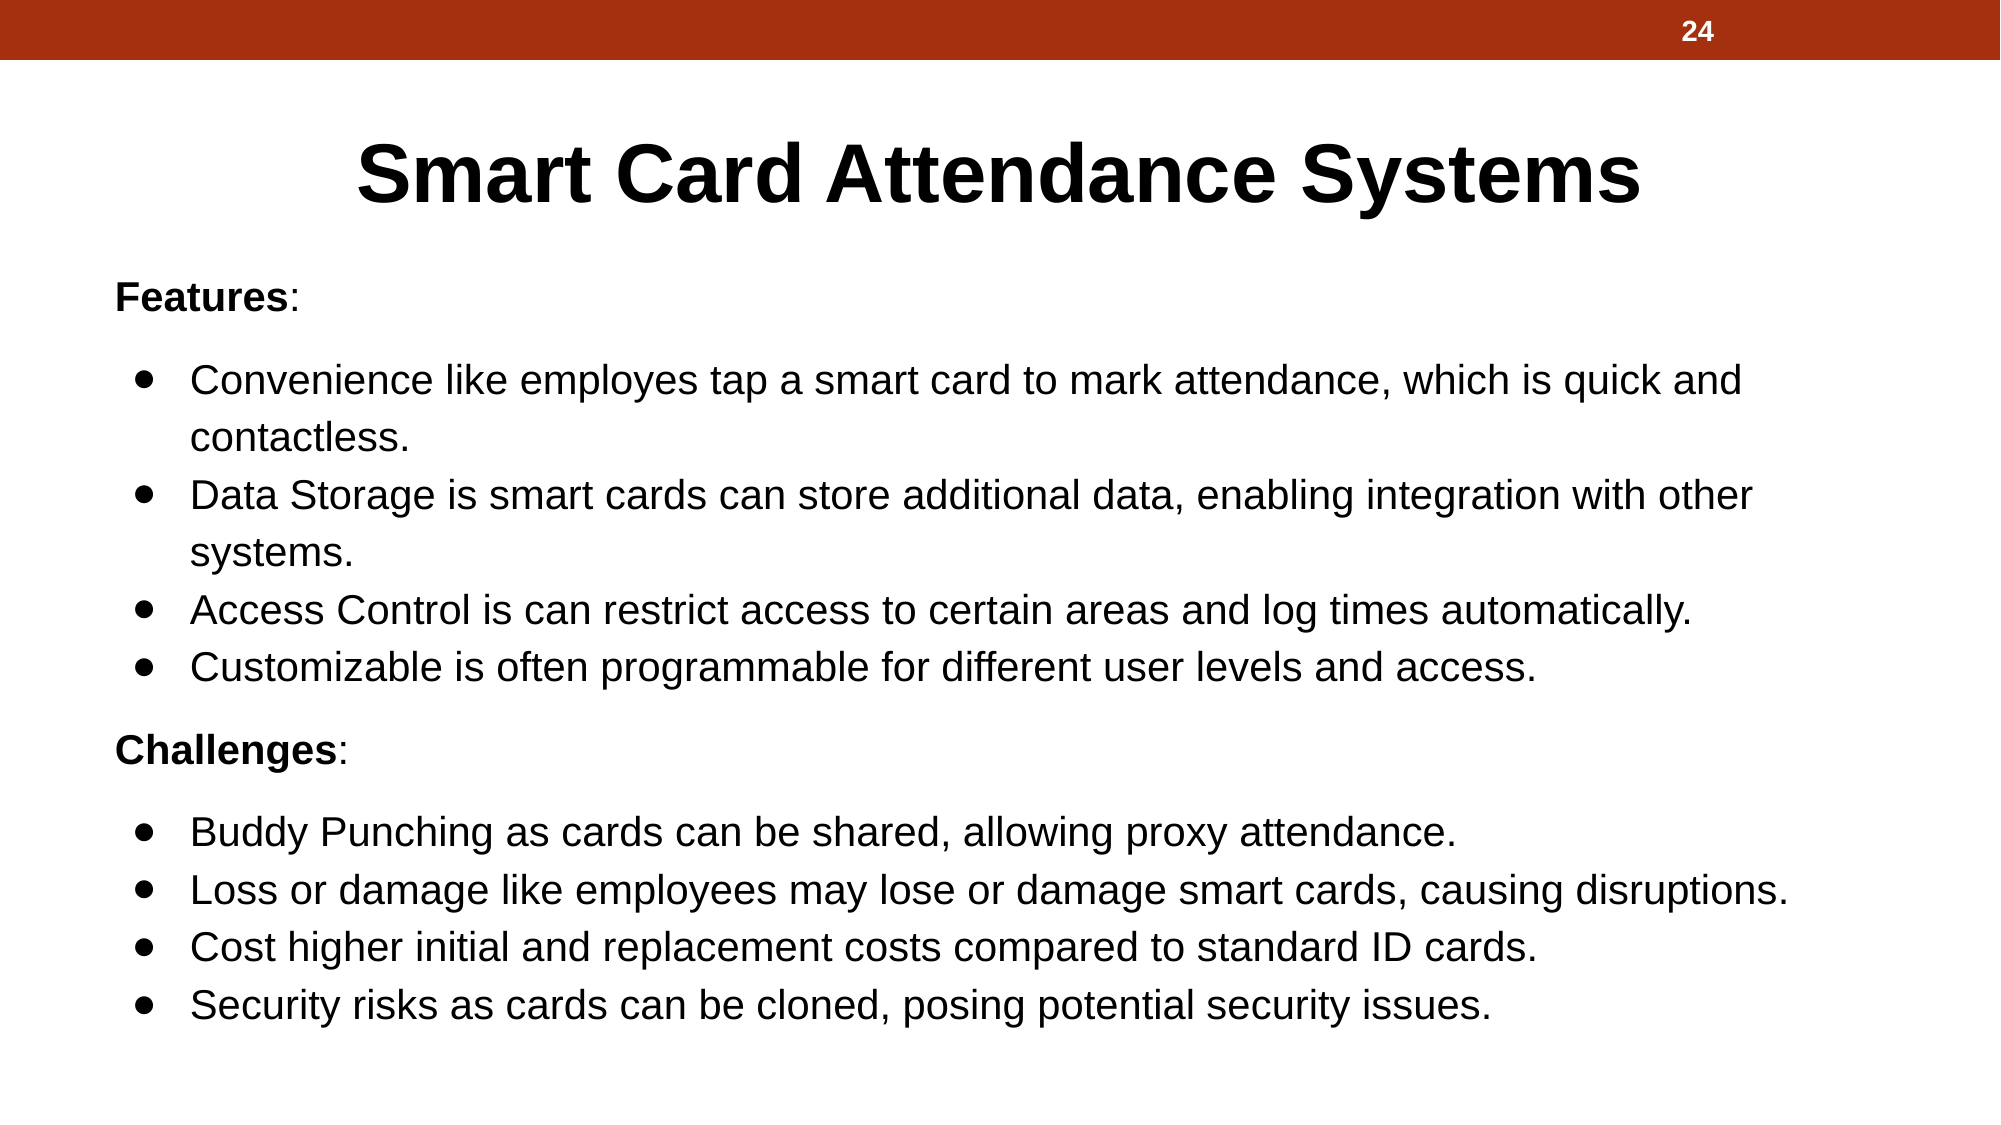

24
# Smart Card Attendance Systems
Features:
Convenience like employes tap a smart card to mark attendance, which is quick and contactless.
Data Storage is smart cards can store additional data, enabling integration with other systems.
Access Control is can restrict access to certain areas and log times automatically.
Customizable is often programmable for different user levels and access.
Challenges:
Buddy Punching as cards can be shared, allowing proxy attendance.
Loss or damage like employees may lose or damage smart cards, causing disruptions.
Cost higher initial and replacement costs compared to standard ID cards.
Security risks as cards can be cloned, posing potential security issues.